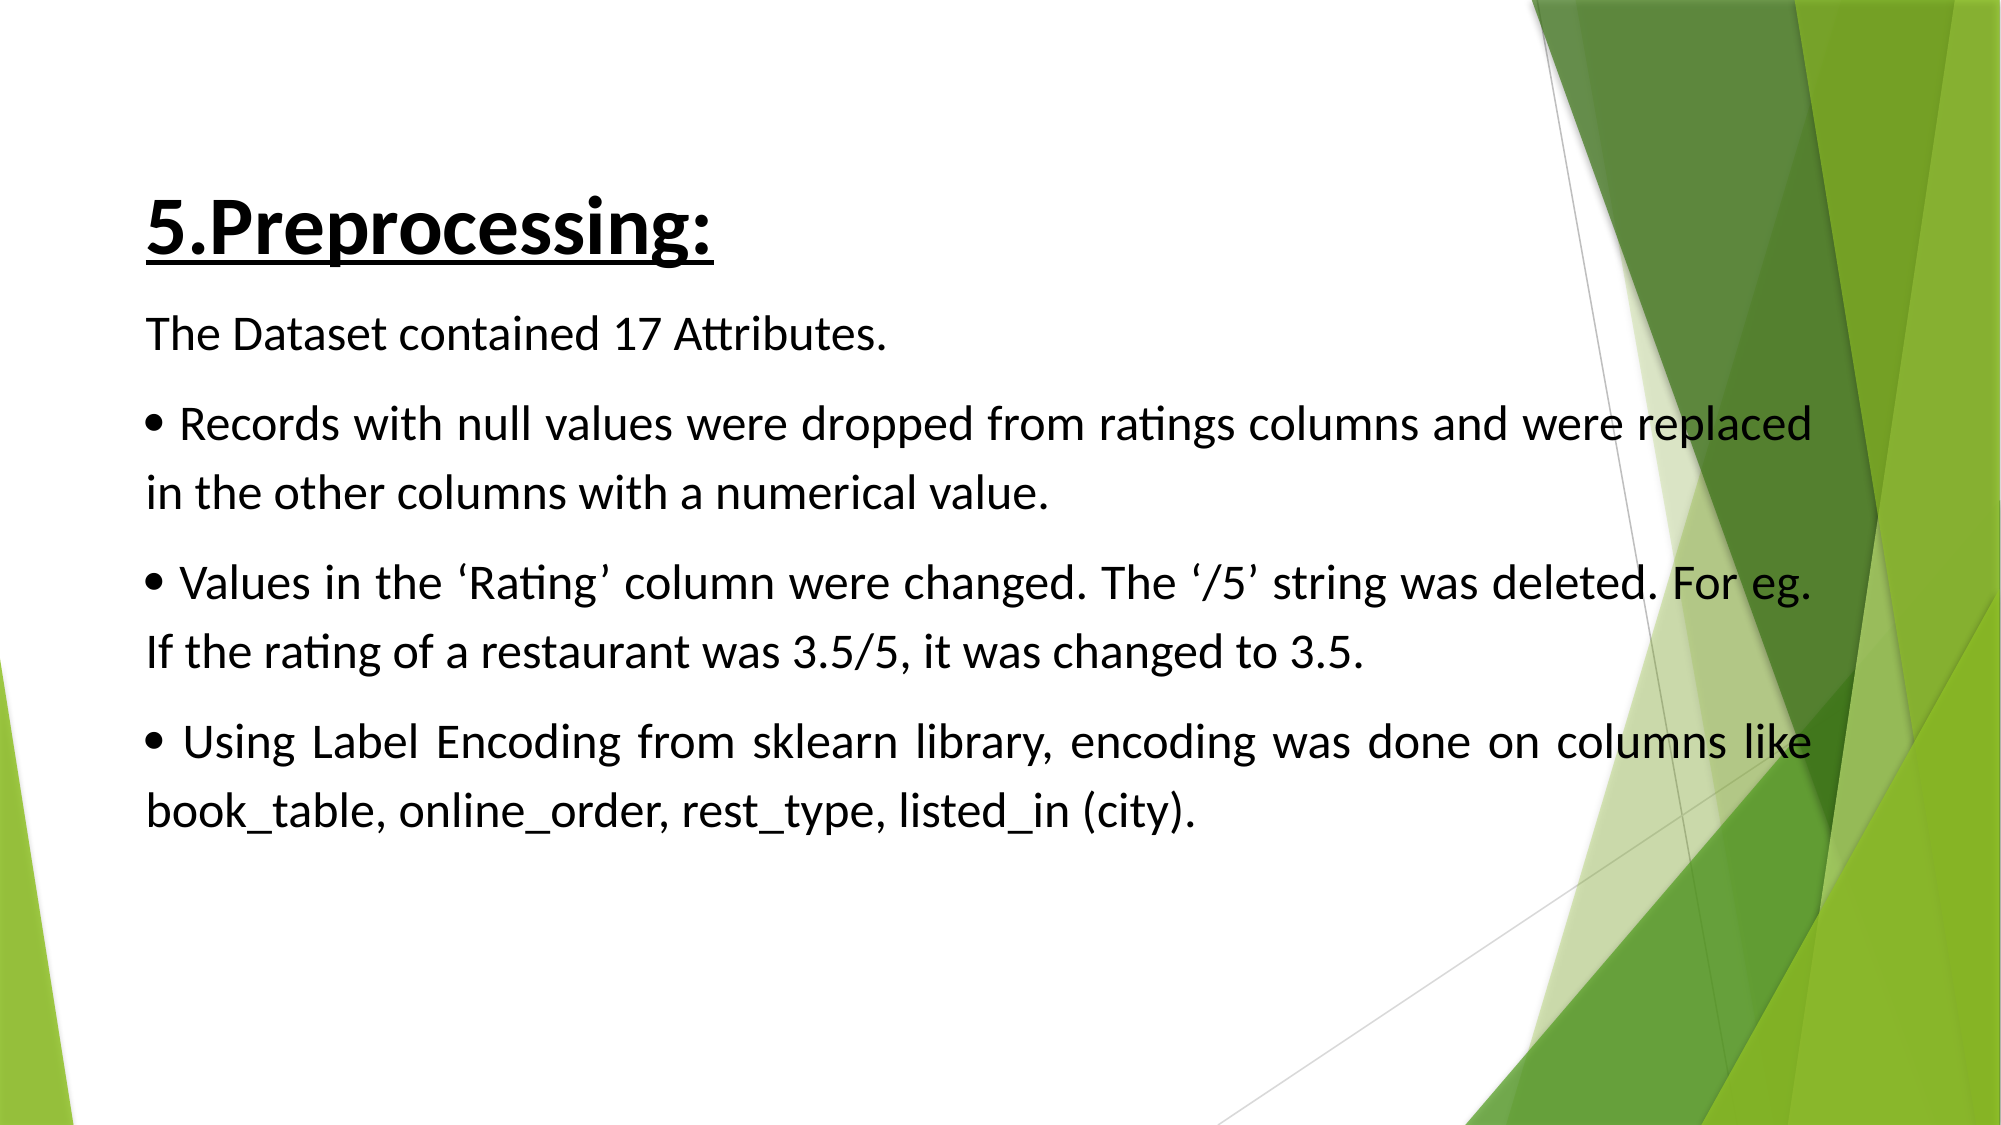

5.Preprocessing:
The Dataset contained 17 Attributes.
• Records with null values were dropped from ratings columns and were replaced in the other columns with a numerical value.
• Values in the ‘Rating’ column were changed. The ‘/5’ string was deleted. For eg. If the rating of a restaurant was 3.5/5, it was changed to 3.5.
• Using Label Encoding from sklearn library, encoding was done on columns like book_table, online_order, rest_type, listed_in (city).